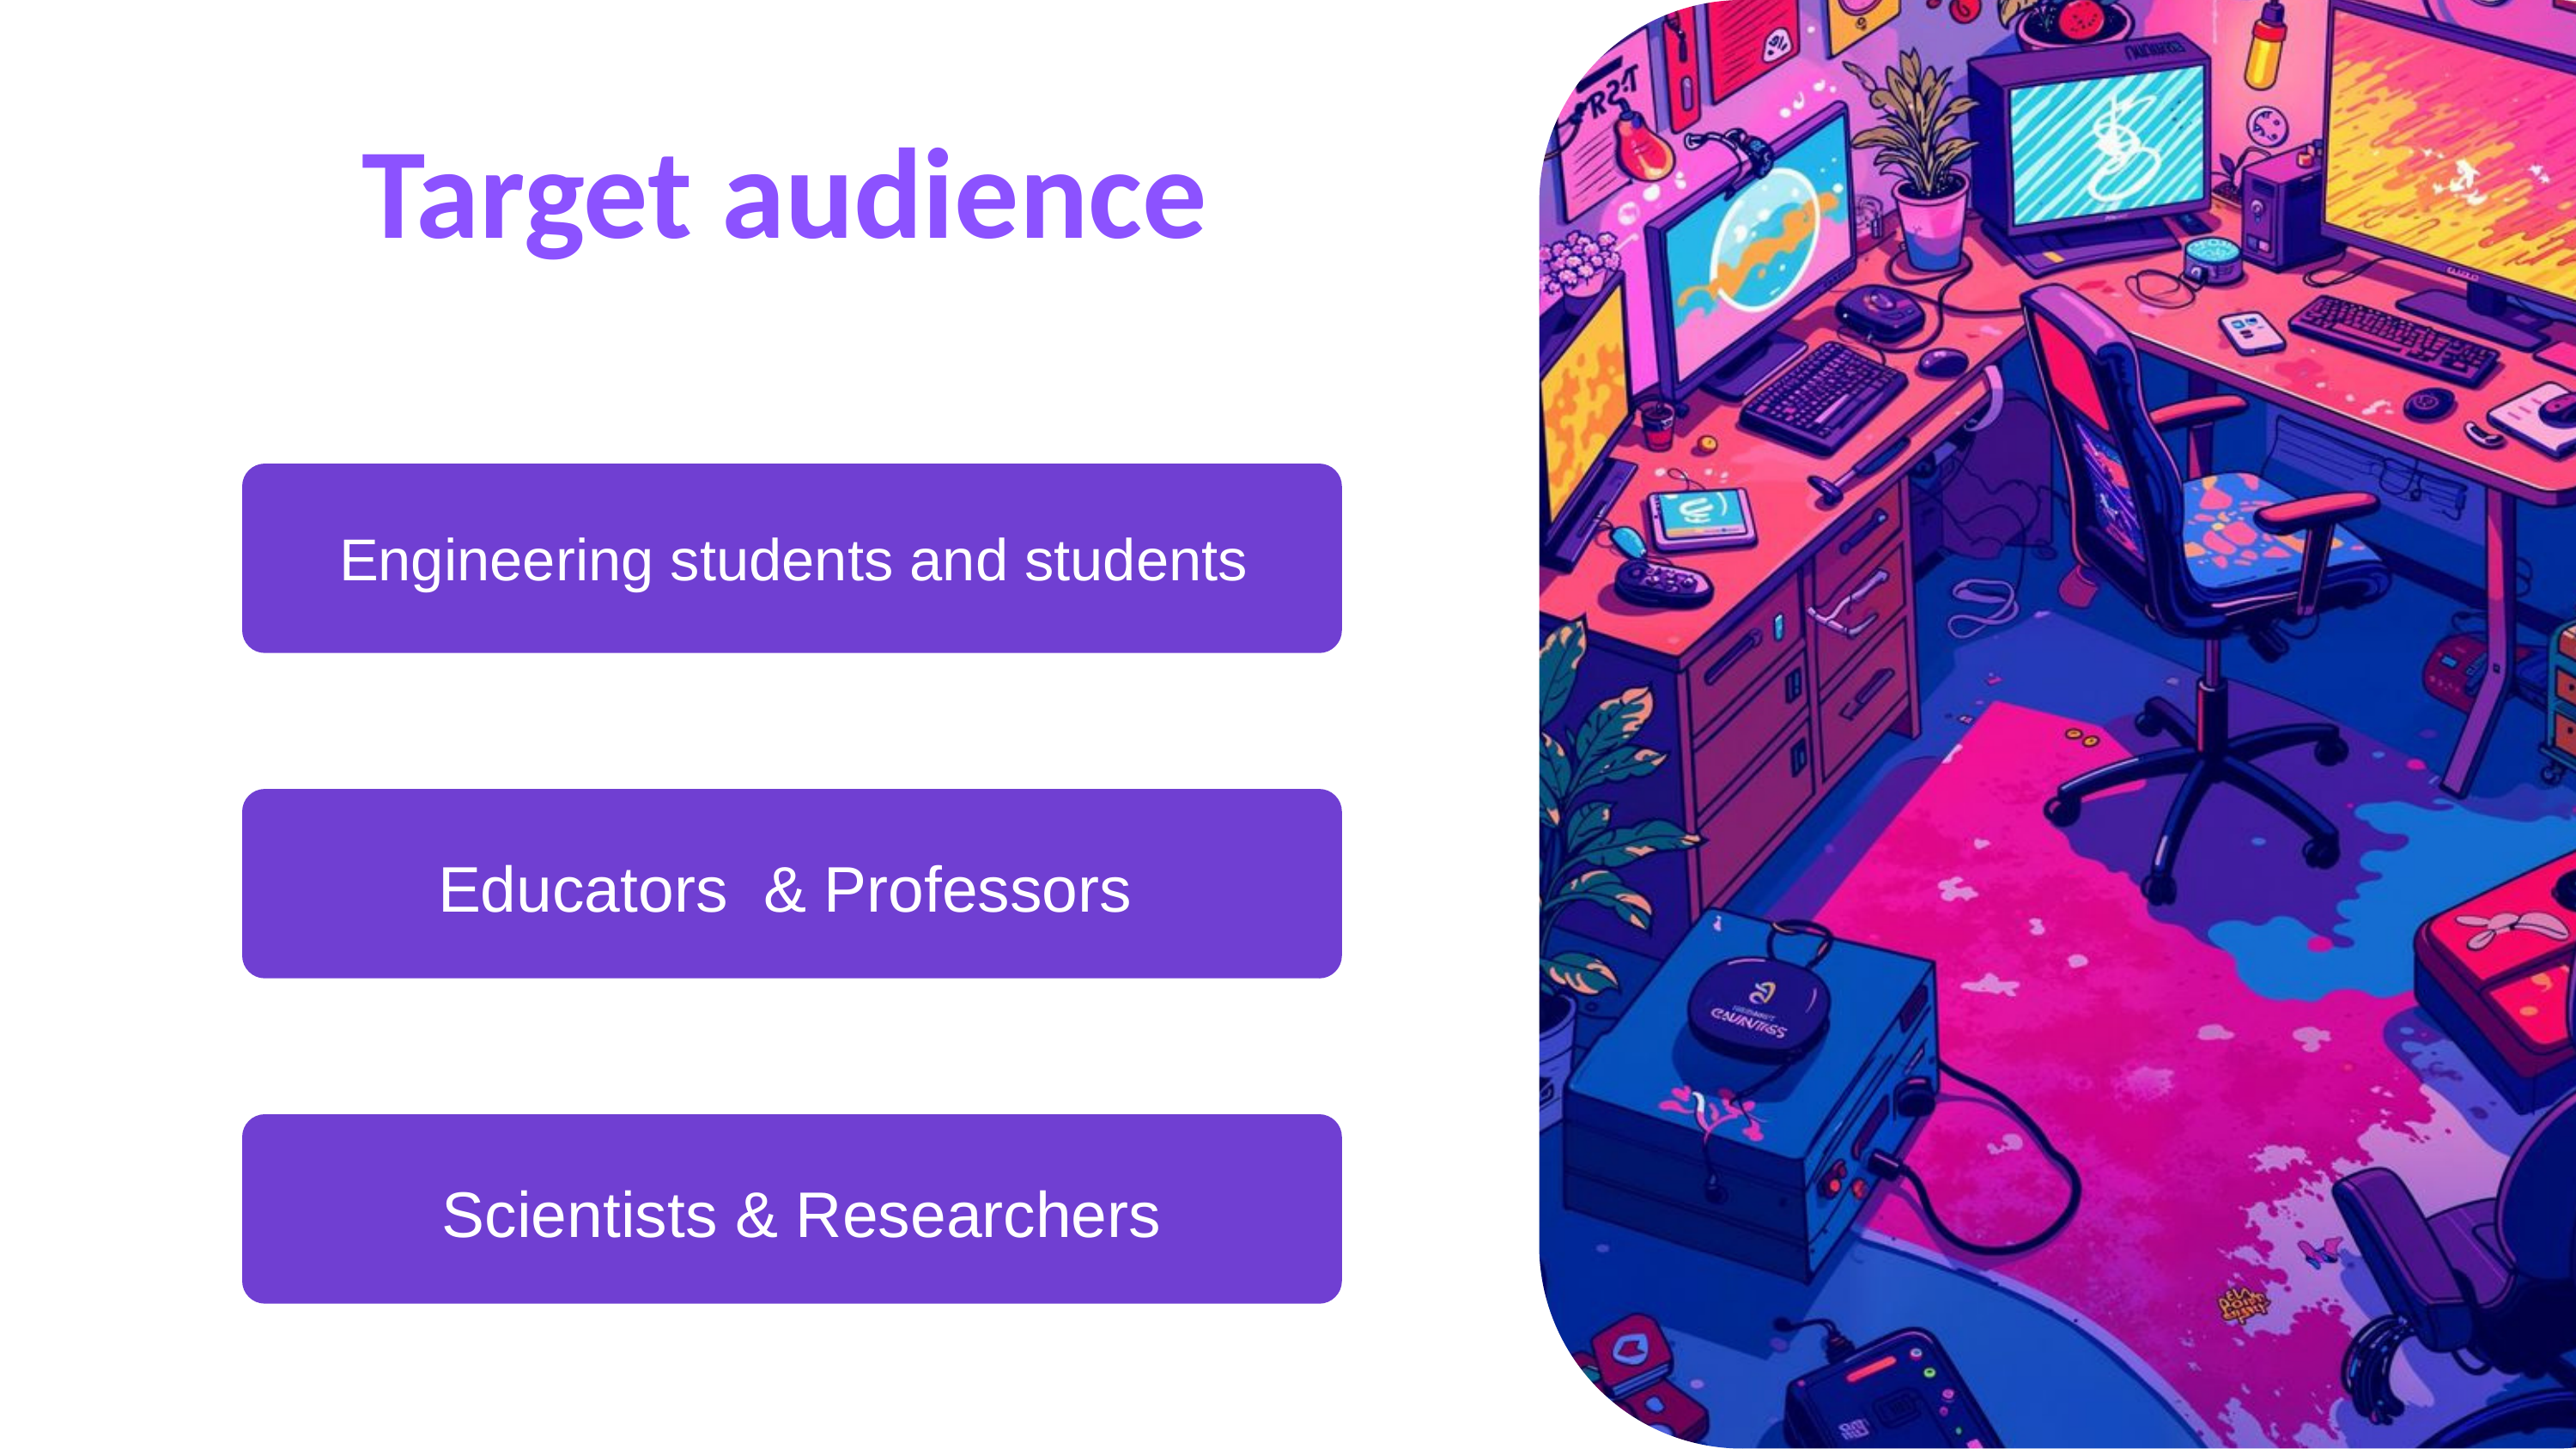

Target audience

Engineering students and students

Educators  & Professors

Scientists & Researchers